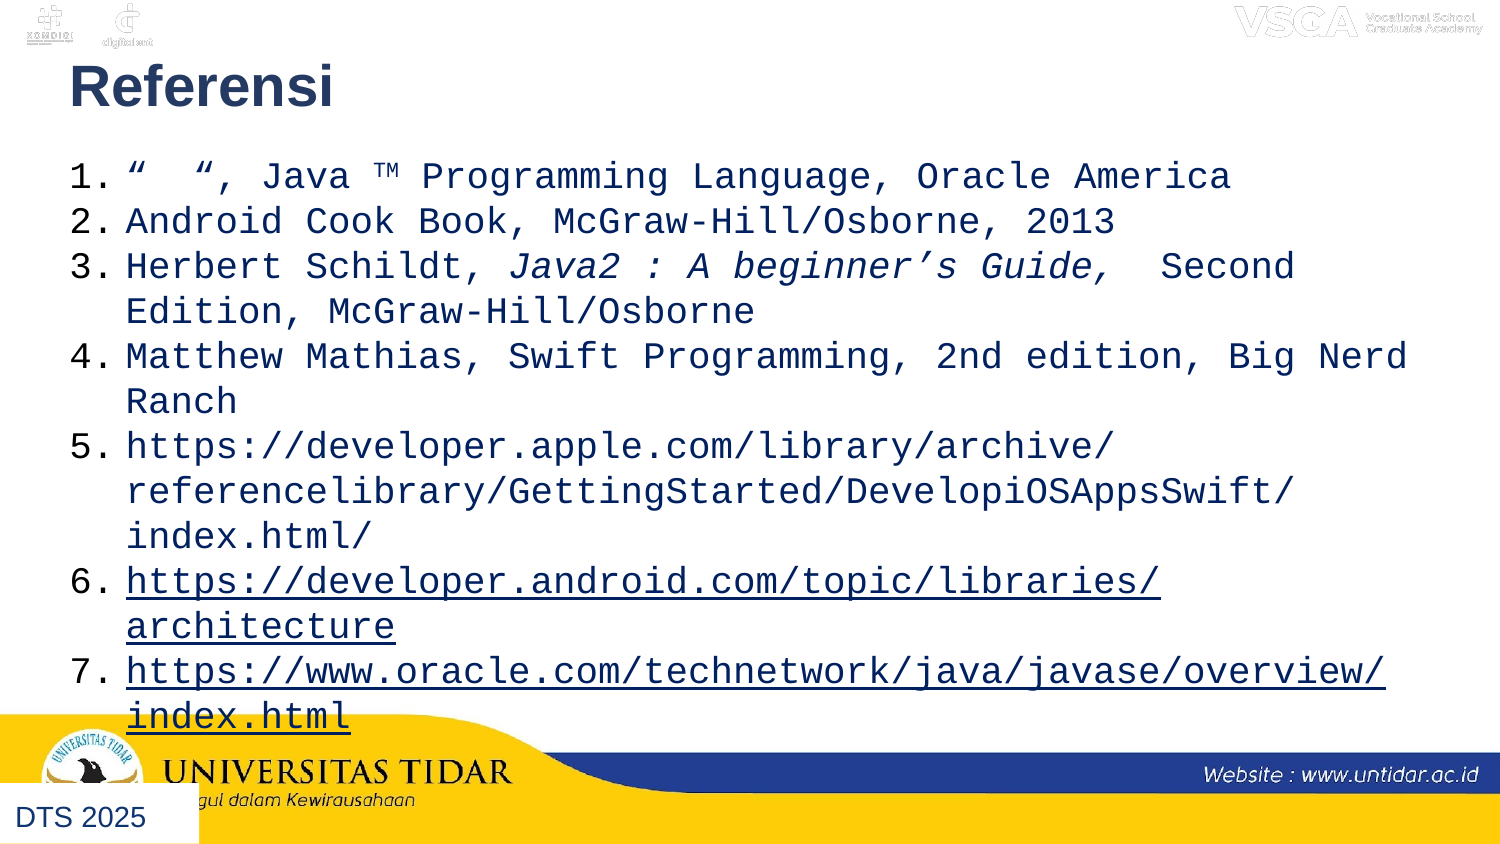

Referensi
“  “, Java TM Programming Language, Oracle America
Android Cook Book, McGraw-Hill/Osborne, 2013
Herbert Schildt, Java2 : A beginner’s Guide,  Second Edition, McGraw-Hill/Osborne
Matthew Mathias, Swift Programming, 2nd edition, Big Nerd Ranch
https://developer.apple.com/library/archive/referencelibrary/GettingStarted/DevelopiOSAppsSwift/index.html/
https://developer.android.com/topic/libraries/architecture
https://www.oracle.com/technetwork/java/javase/overview/index.html

DTS 2025